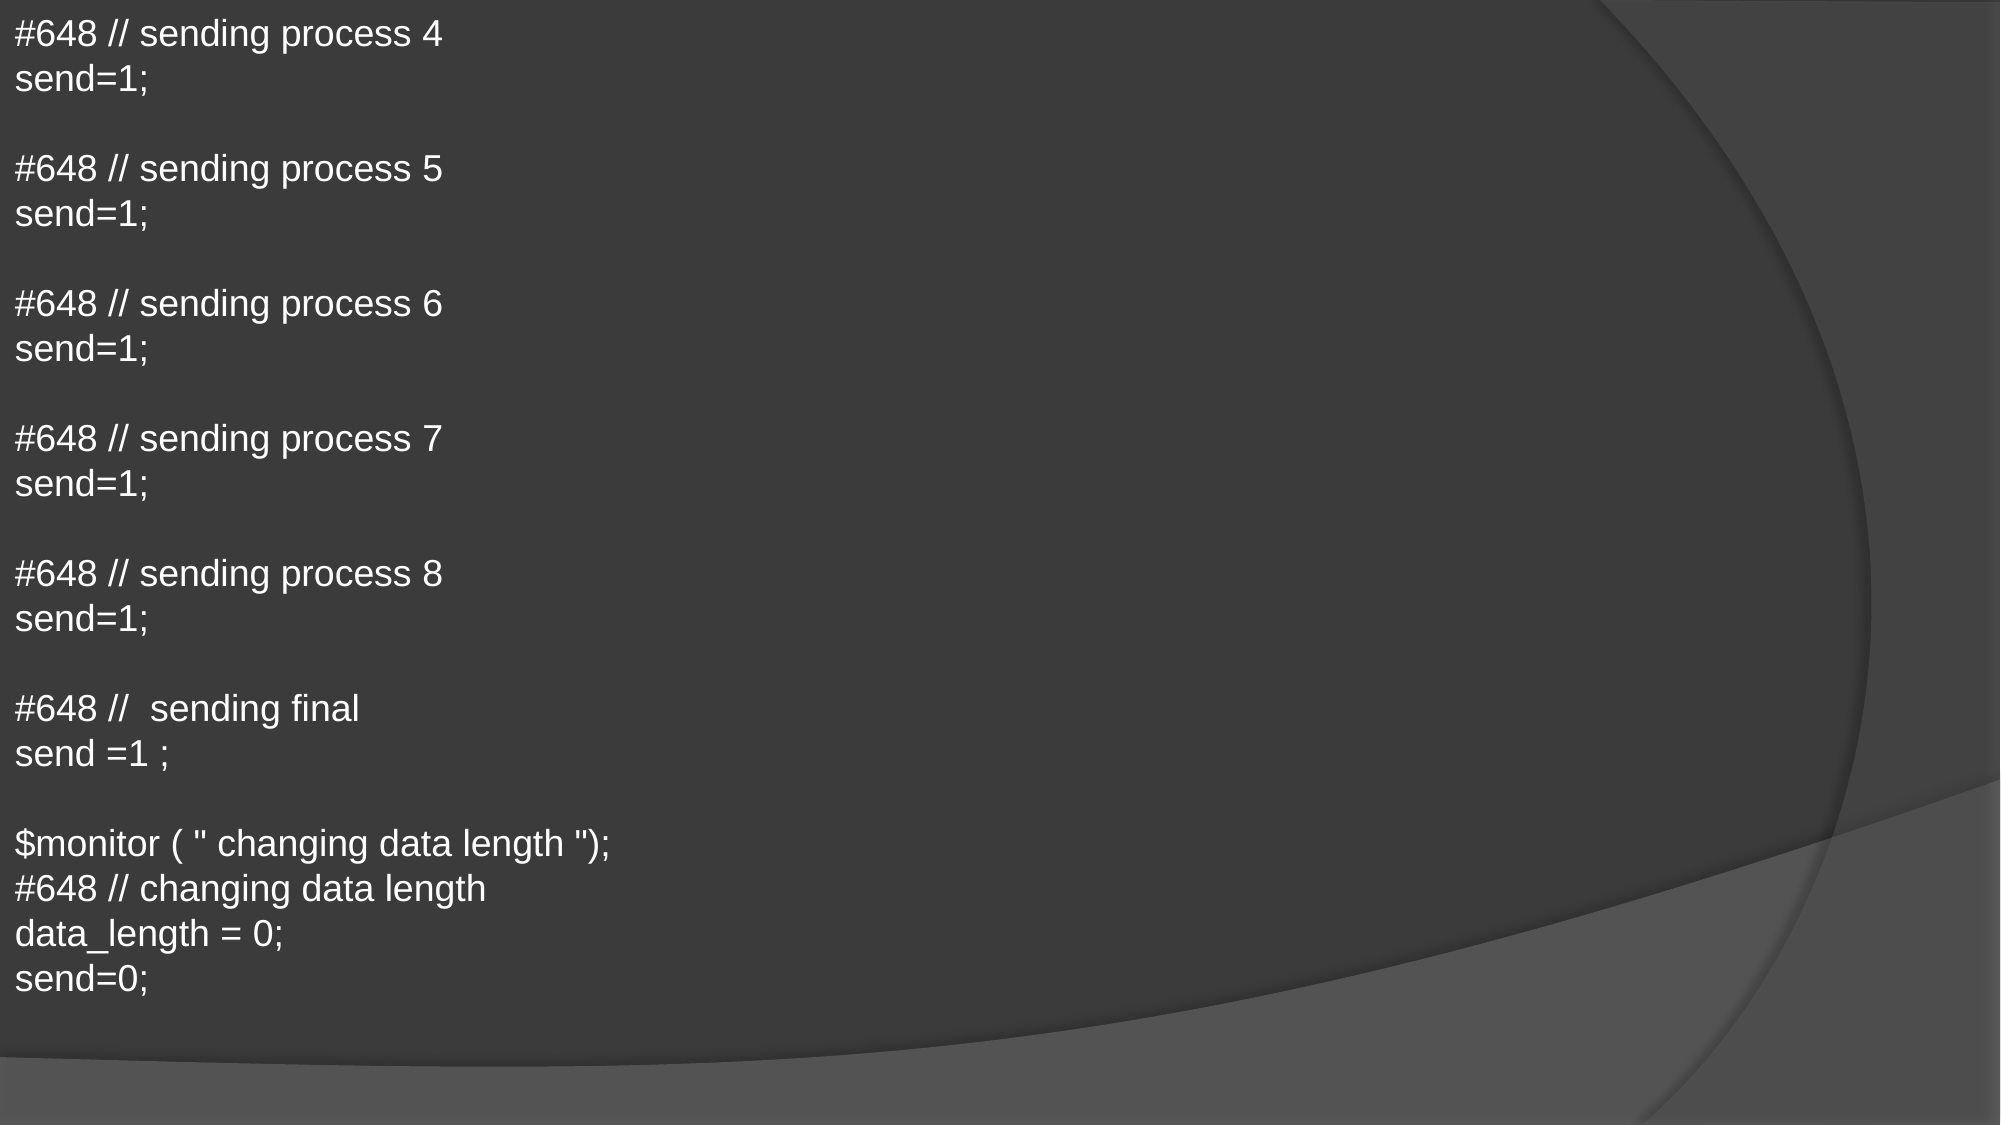

#648 // sending process 4
send=1;

#648 // sending process 5
send=1;

#648 // sending process 6
send=1;

#648 // sending process 7
send=1;

#648 // sending process 8
send=1;

#648 //  sending final
send =1 ;

$monitor ( " changing data length ");
#648 // changing data length
data_length = 0;
send=0;